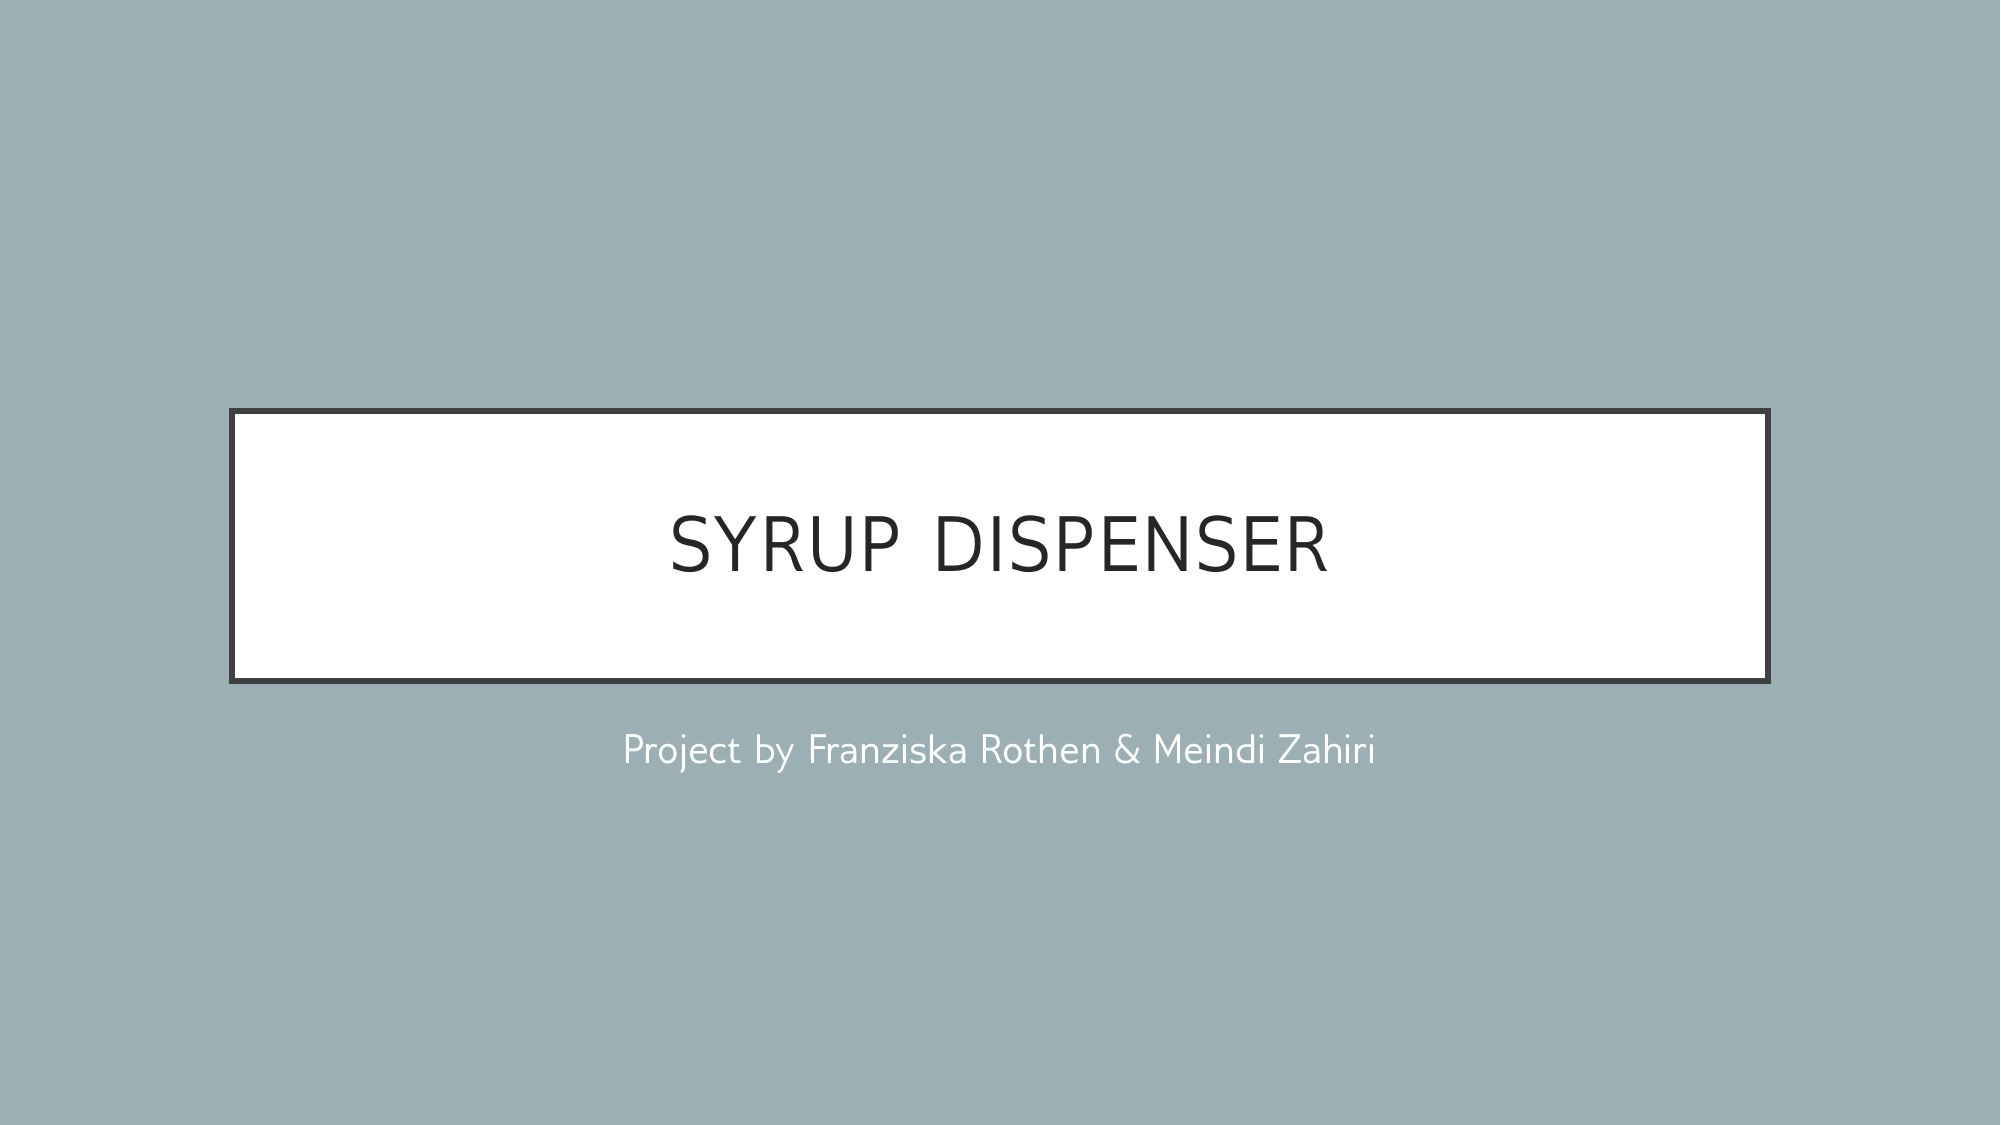

# Syrup dispenser
Project by Franziska Rothen & Meindi Zahiri